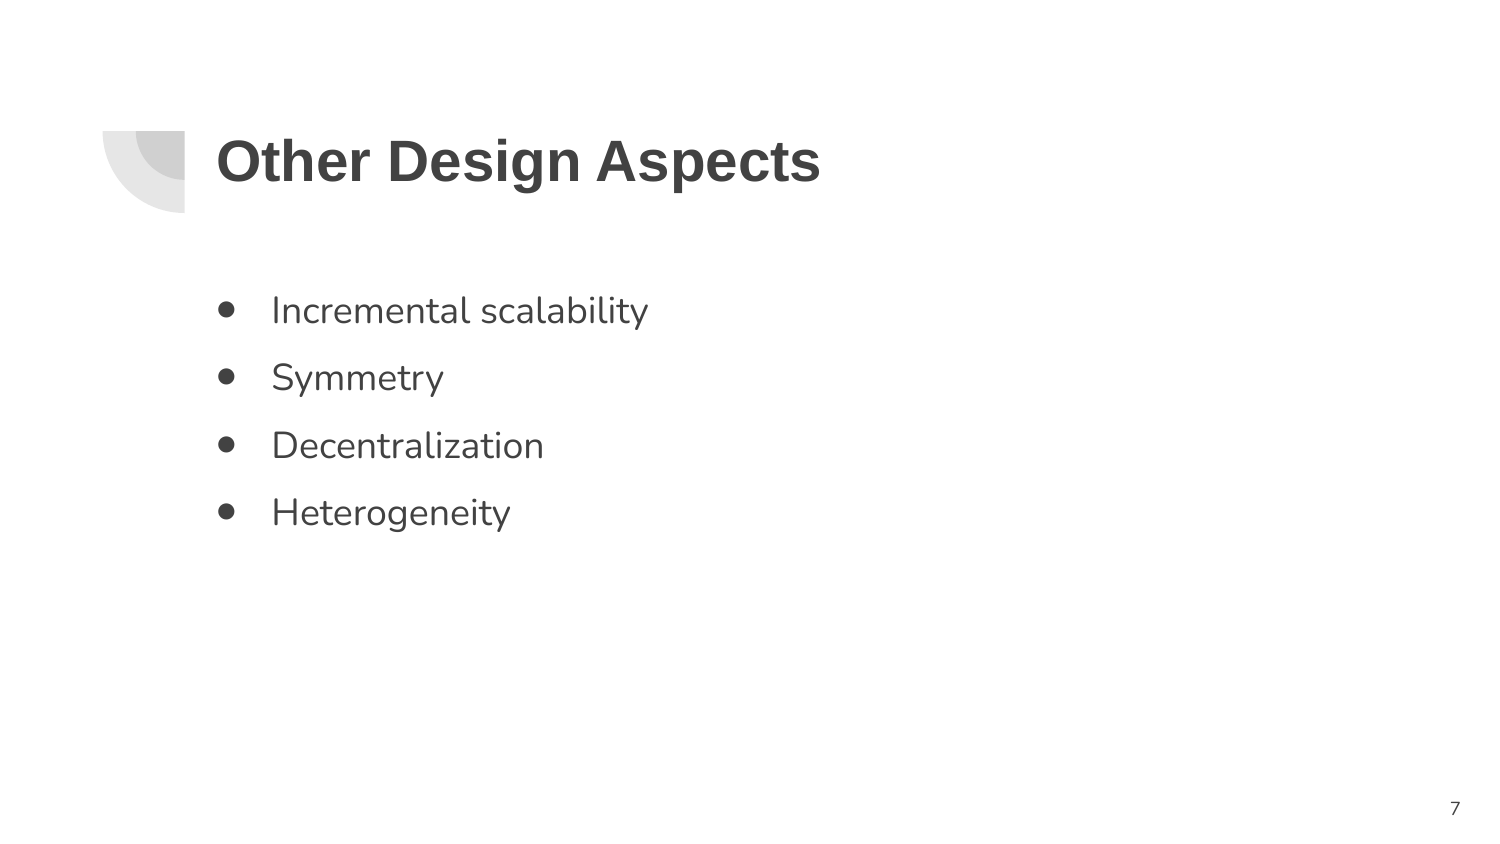

# Other Design Aspects
Incremental scalability
Symmetry
Decentralization
Heterogeneity
7